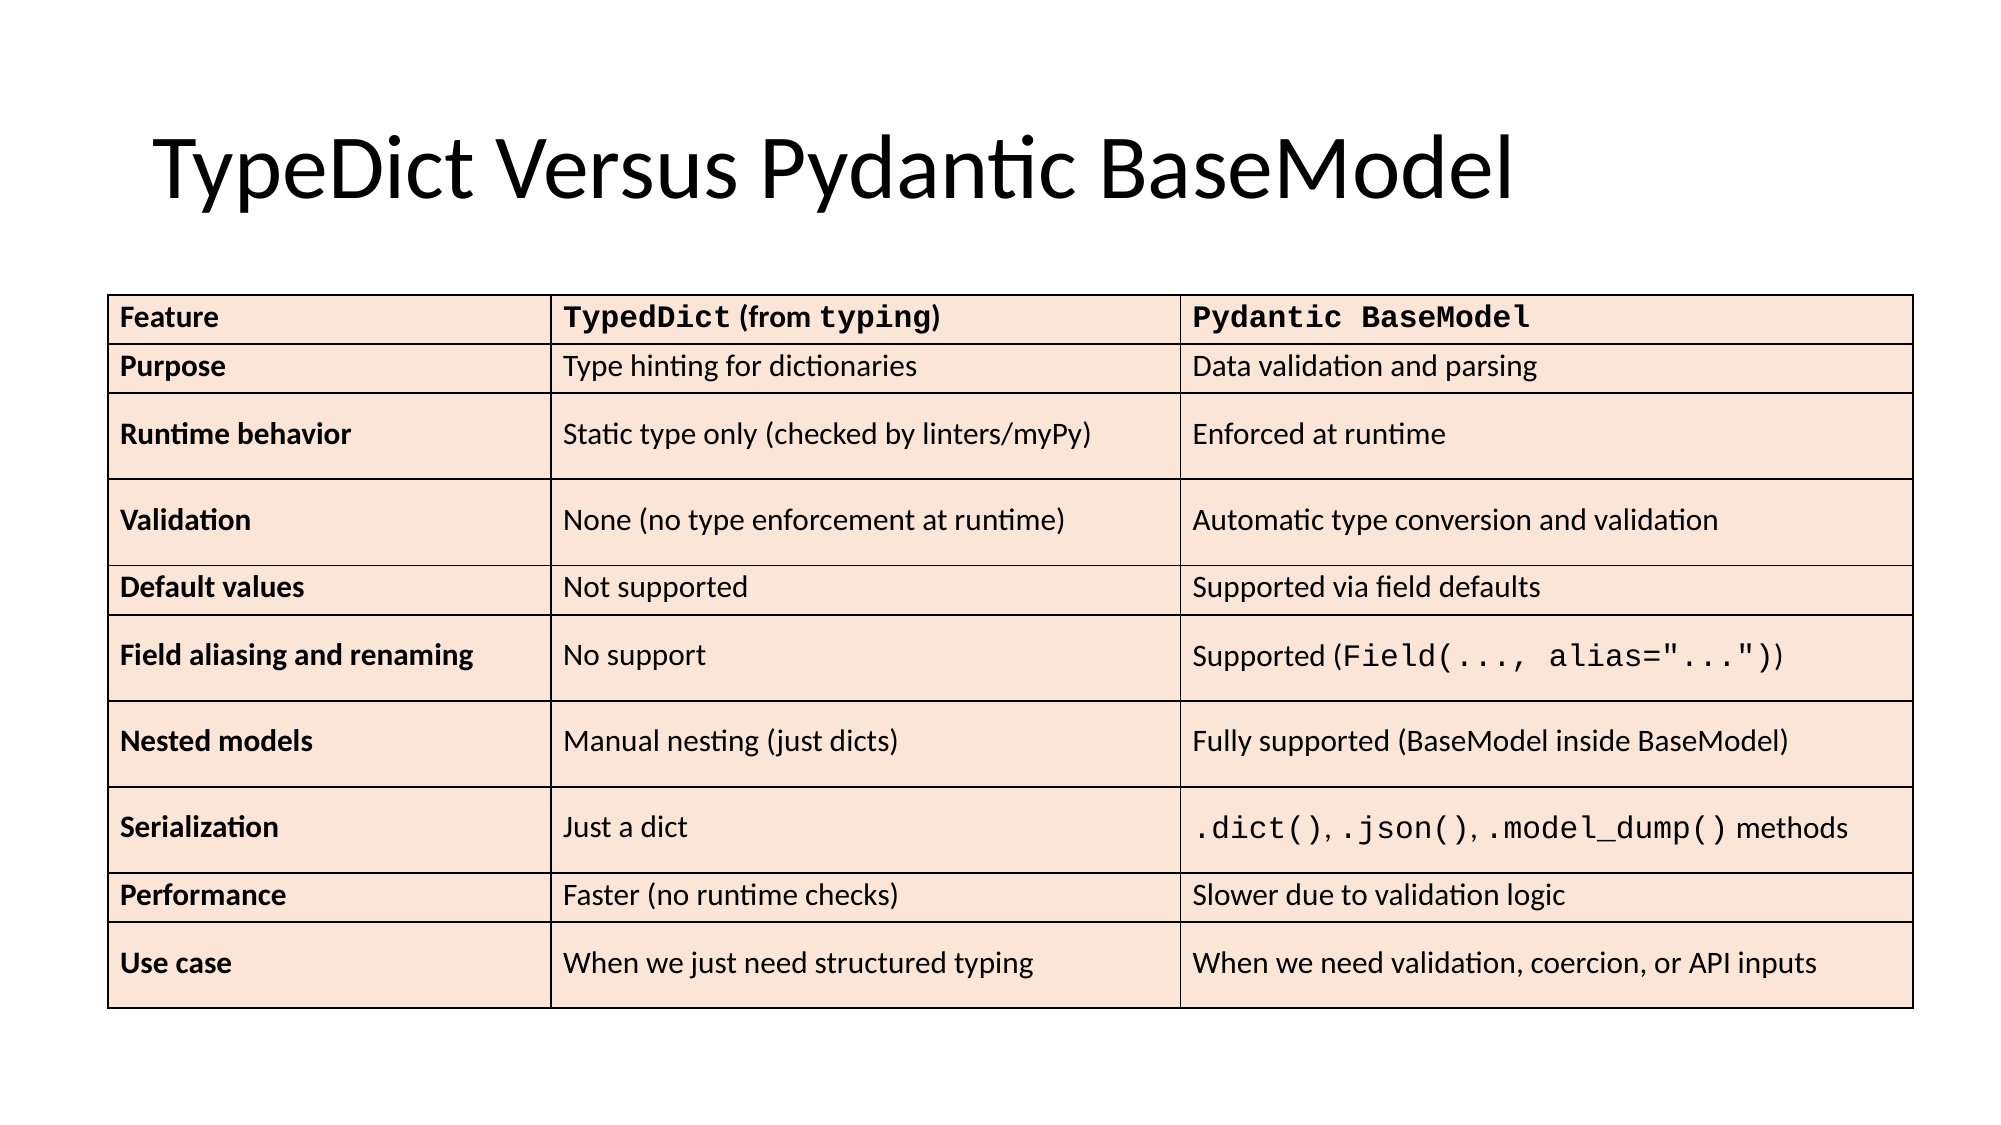

# TypeDict Versus Pydantic BaseModel
| Feature | TypedDict (from typing) | Pydantic BaseModel |
| --- | --- | --- |
| Purpose | Type hinting for dictionaries | Data validation and parsing |
| Runtime behavior | Static type only (checked by linters/myPy) | Enforced at runtime |
| Validation | None (no type enforcement at runtime) | Automatic type conversion and validation |
| Default values | Not supported | Supported via field defaults |
| Field aliasing and renaming | No support | Supported (Field(..., alias="...")) |
| Nested models | Manual nesting (just dicts) | Fully supported (BaseModel inside BaseModel) |
| Serialization | Just a dict | .dict(), .json(), .model\_dump() methods |
| Performance | Faster (no runtime checks) | Slower due to validation logic |
| Use case | When we just need structured typing | When we need validation, coercion, or API inputs |